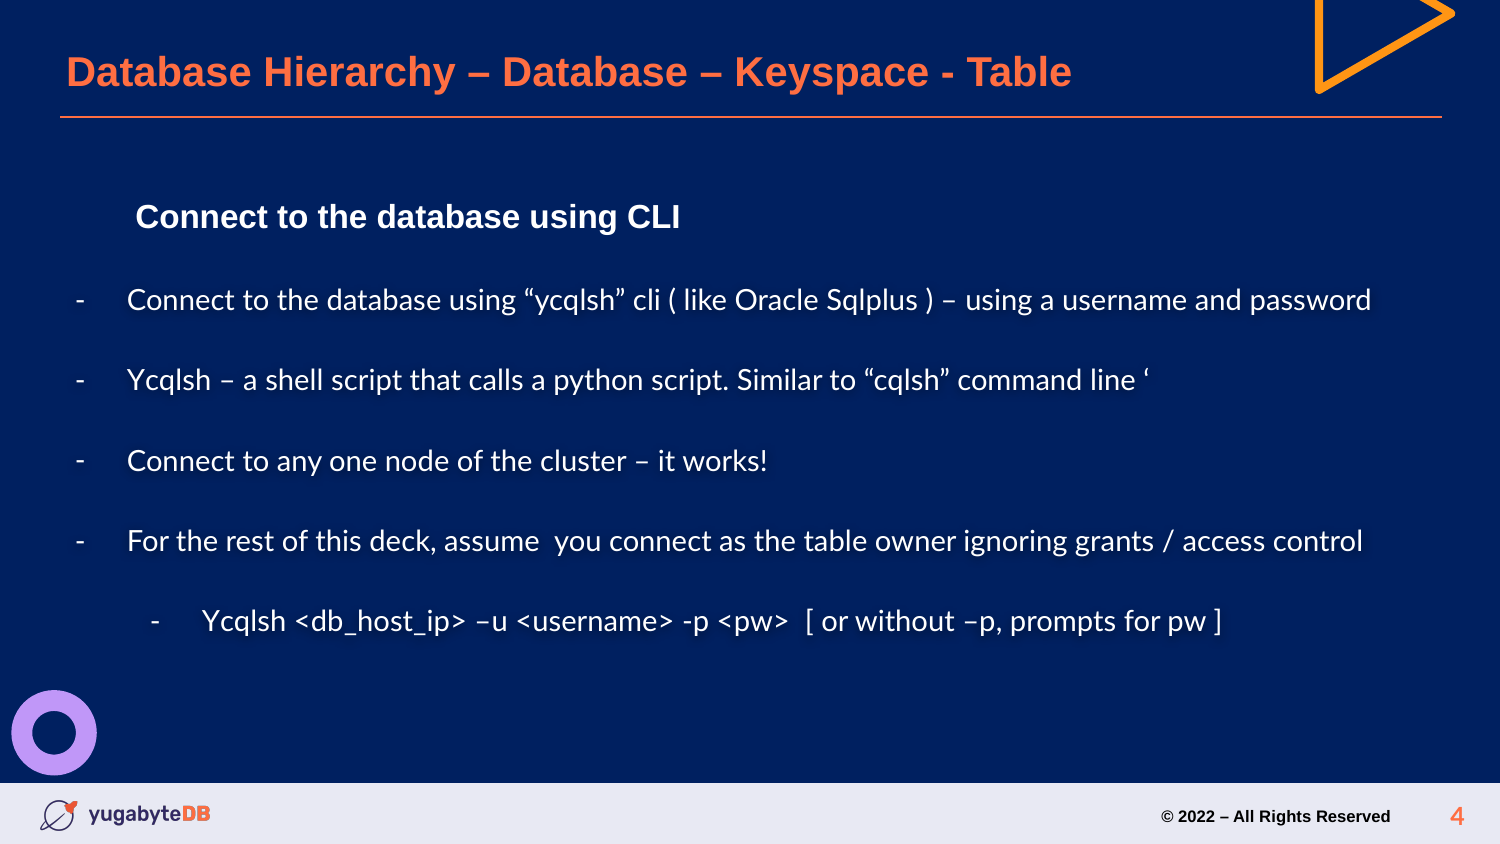

# Database Hierarchy – Database – Keyspace - Table

Connect to the database using CLI

Connect to the database using “ycqlsh” cli ( like Oracle Sqlplus ) – using a username and password

Ycqlsh – a shell script that calls a python script. Similar to “cqlsh” command line ‘

Connect to any one node of the cluster – it works!

For the rest of this deck, assume  you connect as the table owner ignoring grants / access control

Ycqlsh <db_host_ip> –u <username> -p <pw>  [ or without –p, prompts for pw ]
4